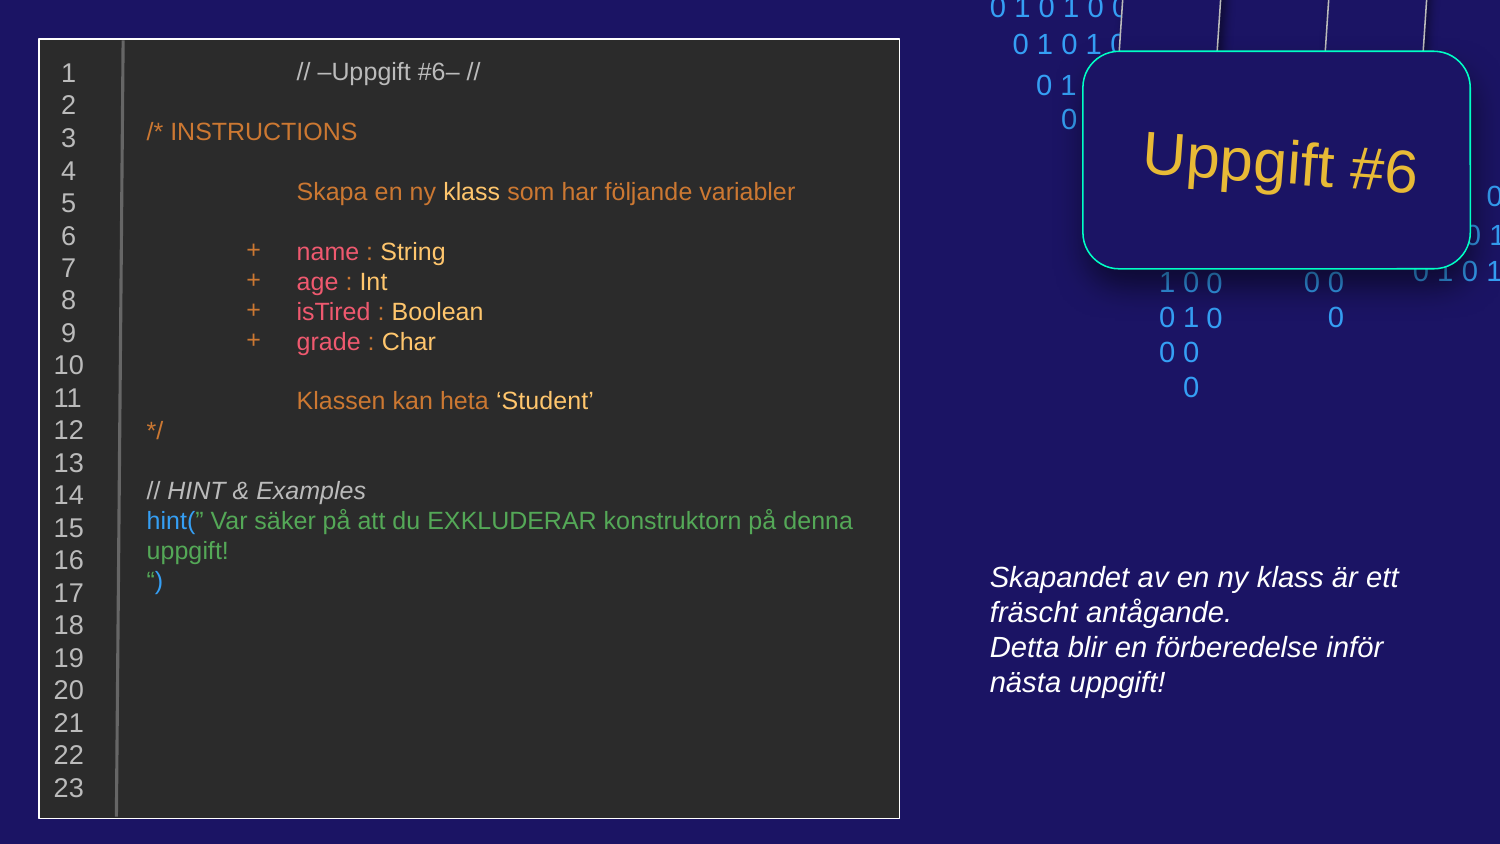

0 1 0 1 0 0 1 0
0 1 0 1 0 0 1 0
0 1 0 1 0 0 1 0
0 1 0 1 0 0 1 0

 1
 2
 3
 4
 5
 6
 7
 8
 9
10
11
12
13
14
15
16
17
18
19
20
21
22
23
// –Uppgift #6– //

/* INSTRUCTIONS

	Skapa en ny klass som har följande variabler
name : String
age : Int
isTired : Boolean
grade : Char

	Klassen kan heta ‘Student’
*/

// HINT & Examples
hint(” Var säker på att du EXKLUDERAR konstruktorn på denna uppgift!
“)

Uppgift #6
0
1
0
0
0
1
0
0
0
1
0
0
0 1 0 1 0 0  0
0 1 0 1 0 1  0
0 1 0 1 0 0 1 0
0
1
0
0
0
1
0
0
0
1
0
0
Skapandet av en ny klass är ett fräscht antågande.
Detta blir en förberedelse inför nästa uppgift!